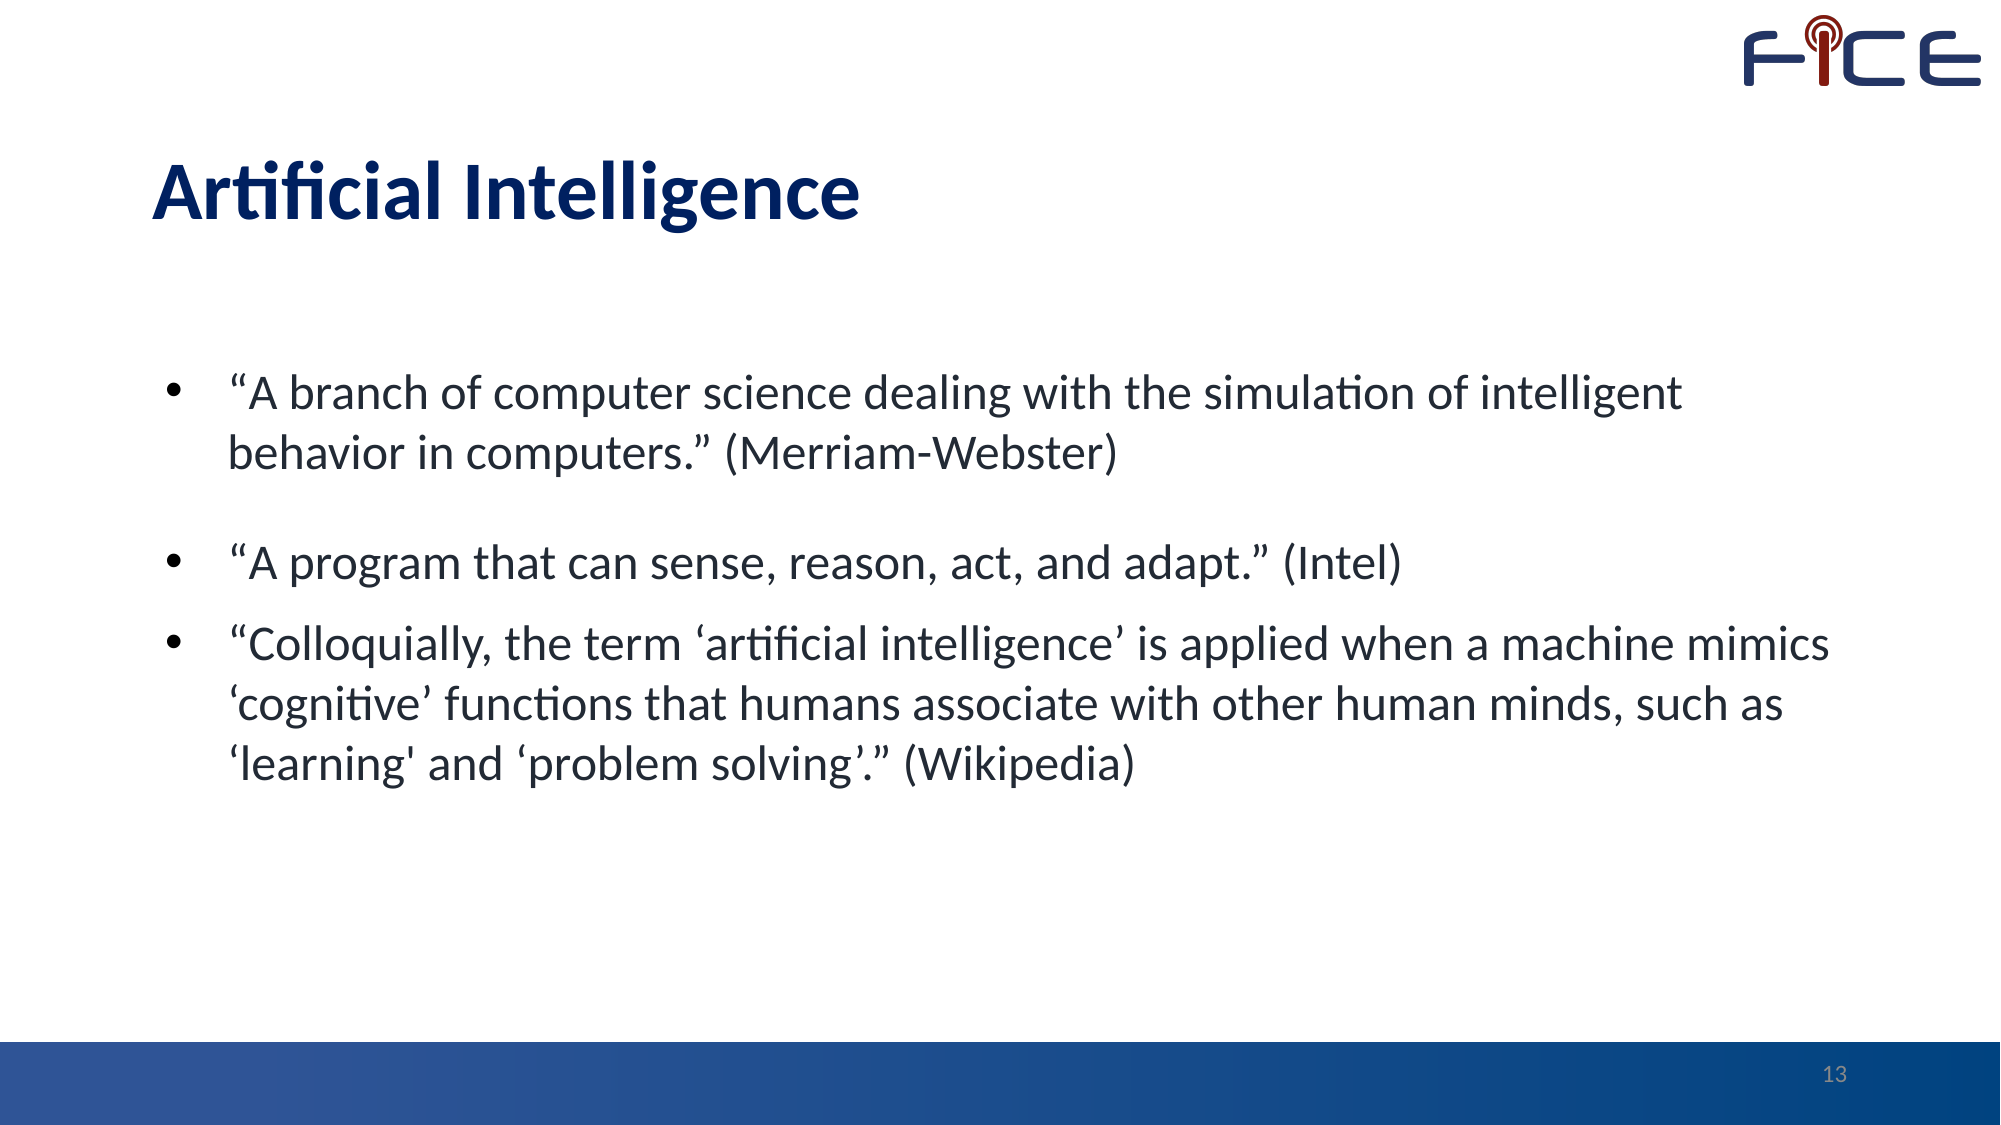

# Artificial Intelligence
“A branch of computer science dealing with the simulation of intelligent behavior in computers.” (Merriam-Webster)
“A program that can sense, reason, act, and adapt.” (Intel)
“Colloquially, the term ‘artificial intelligence’ is applied when a machine mimics ‘cognitive’ functions that humans associate with other human minds, such as ‘learning' and ‘problem solving’.” (Wikipedia)
13